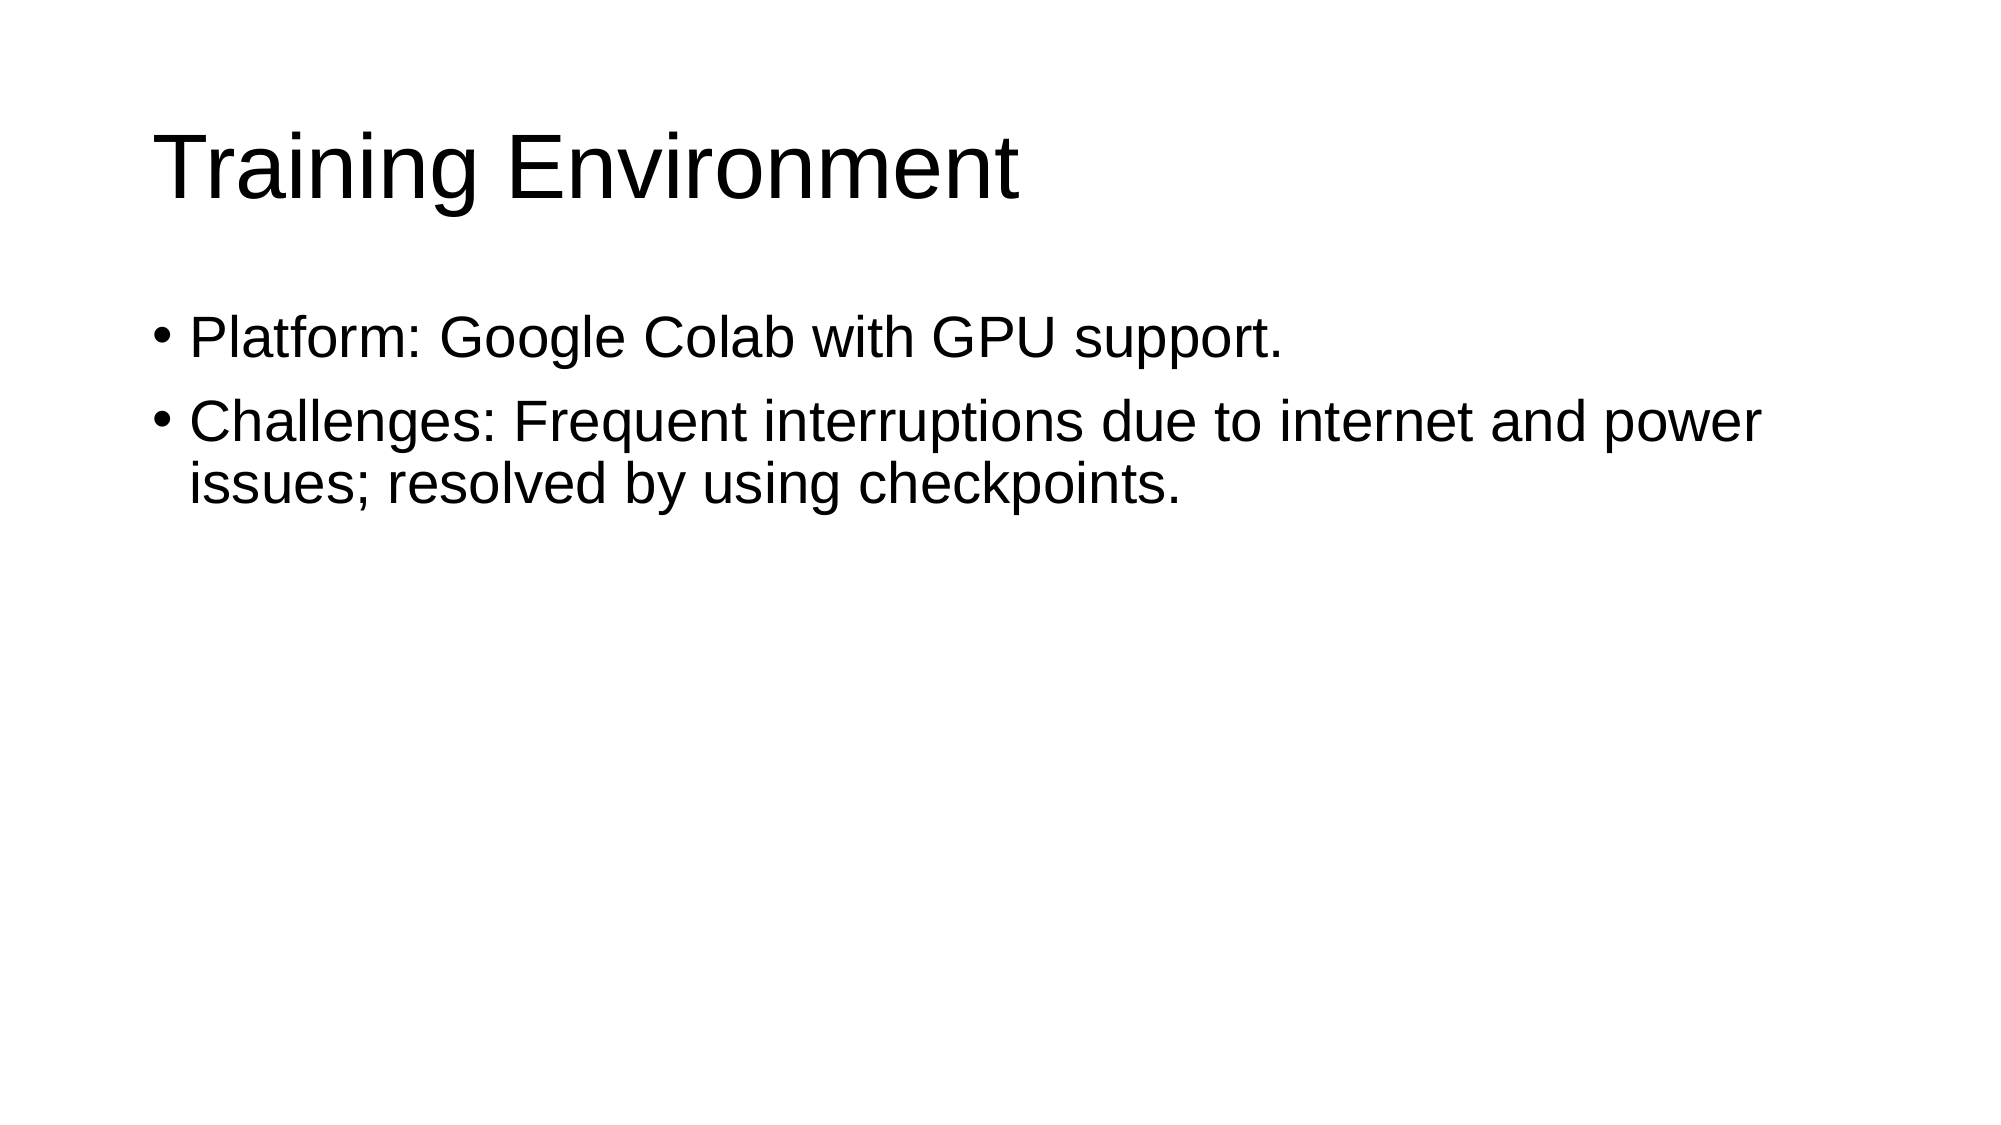

# Training Environment
Platform: Google Colab with GPU support.
Challenges: Frequent interruptions due to internet and power issues; resolved by using checkpoints.